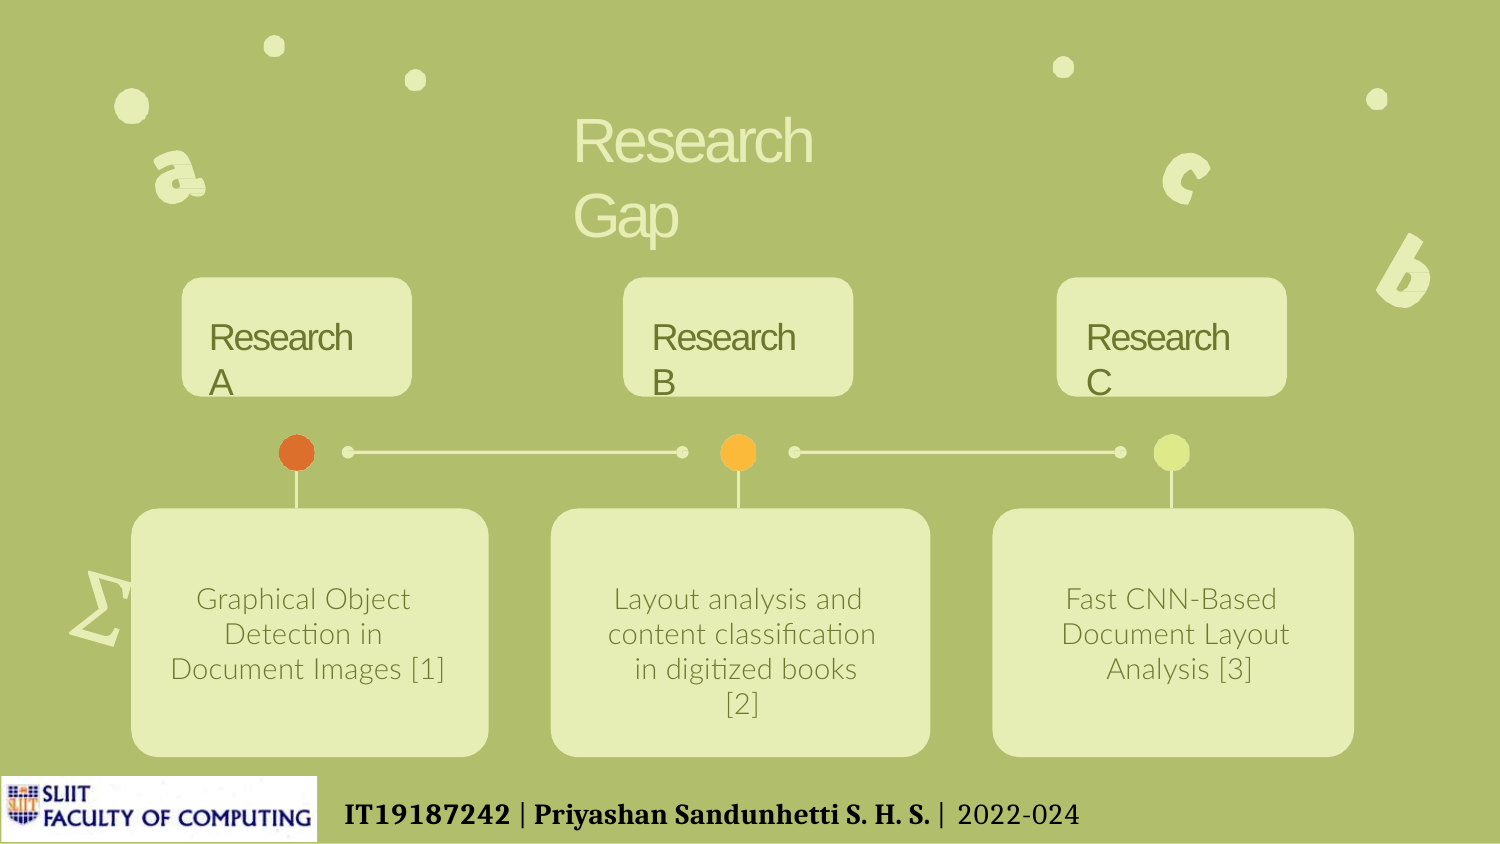

# Research Gap

Research A
Research B
Research C

Graphical Object  Detection in  Document Images [1]
Layout analysis and  content classification  in digitized books [2]
Fast CNN-Based  Document Layout  Analysis [3]

IT19187242 | Priyashan Sandunhetti S. H. S. | 2022-024